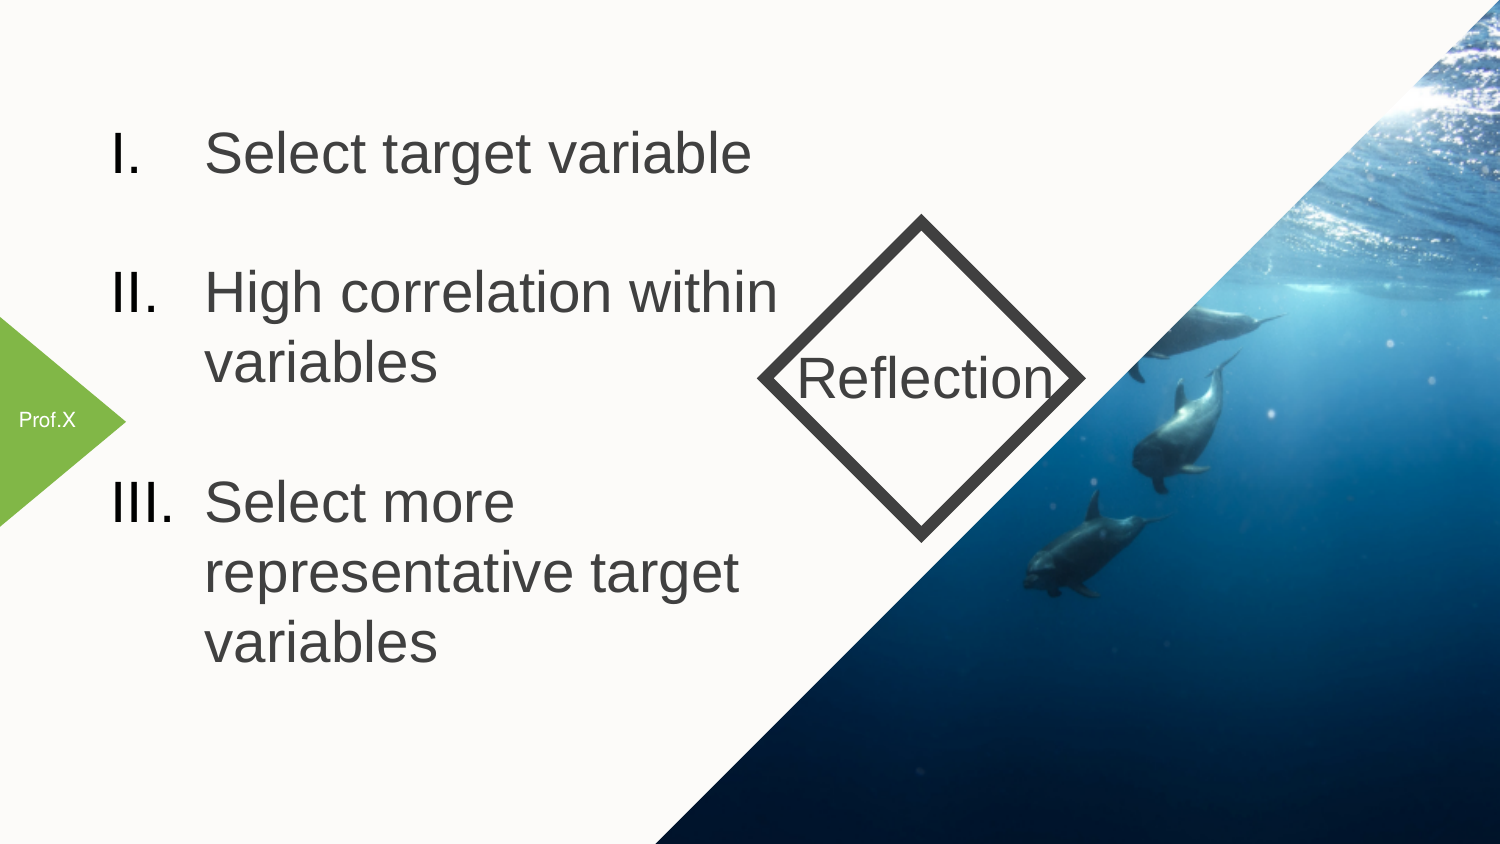

Select target variable

High correlation within variables

Select more representative target variables

Reflection

Prof.X